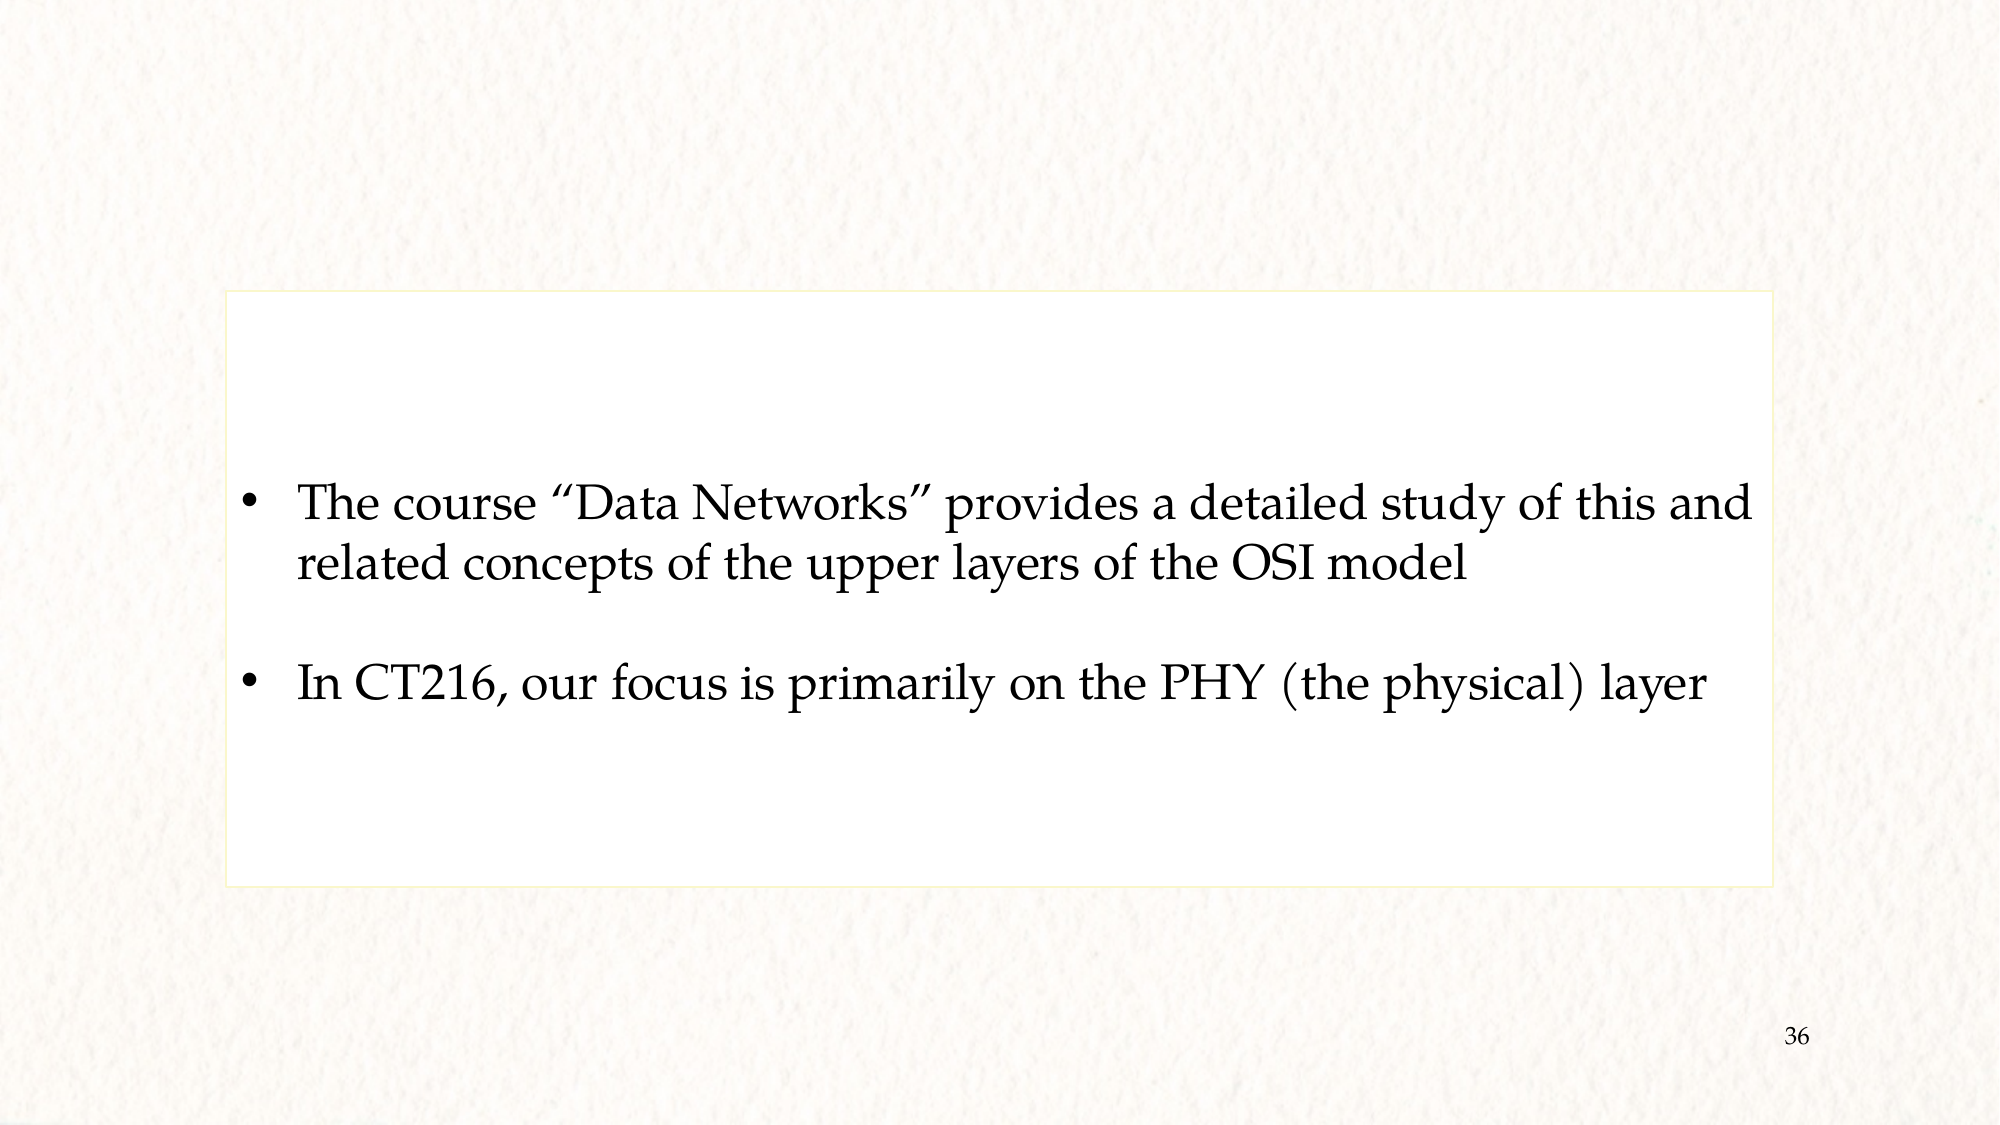

The course “Data Networks” provides a detailed study of this and related concepts of the upper layers of the OSI model

In CT216, our focus is primarily on the PHY (the physical) layer
36